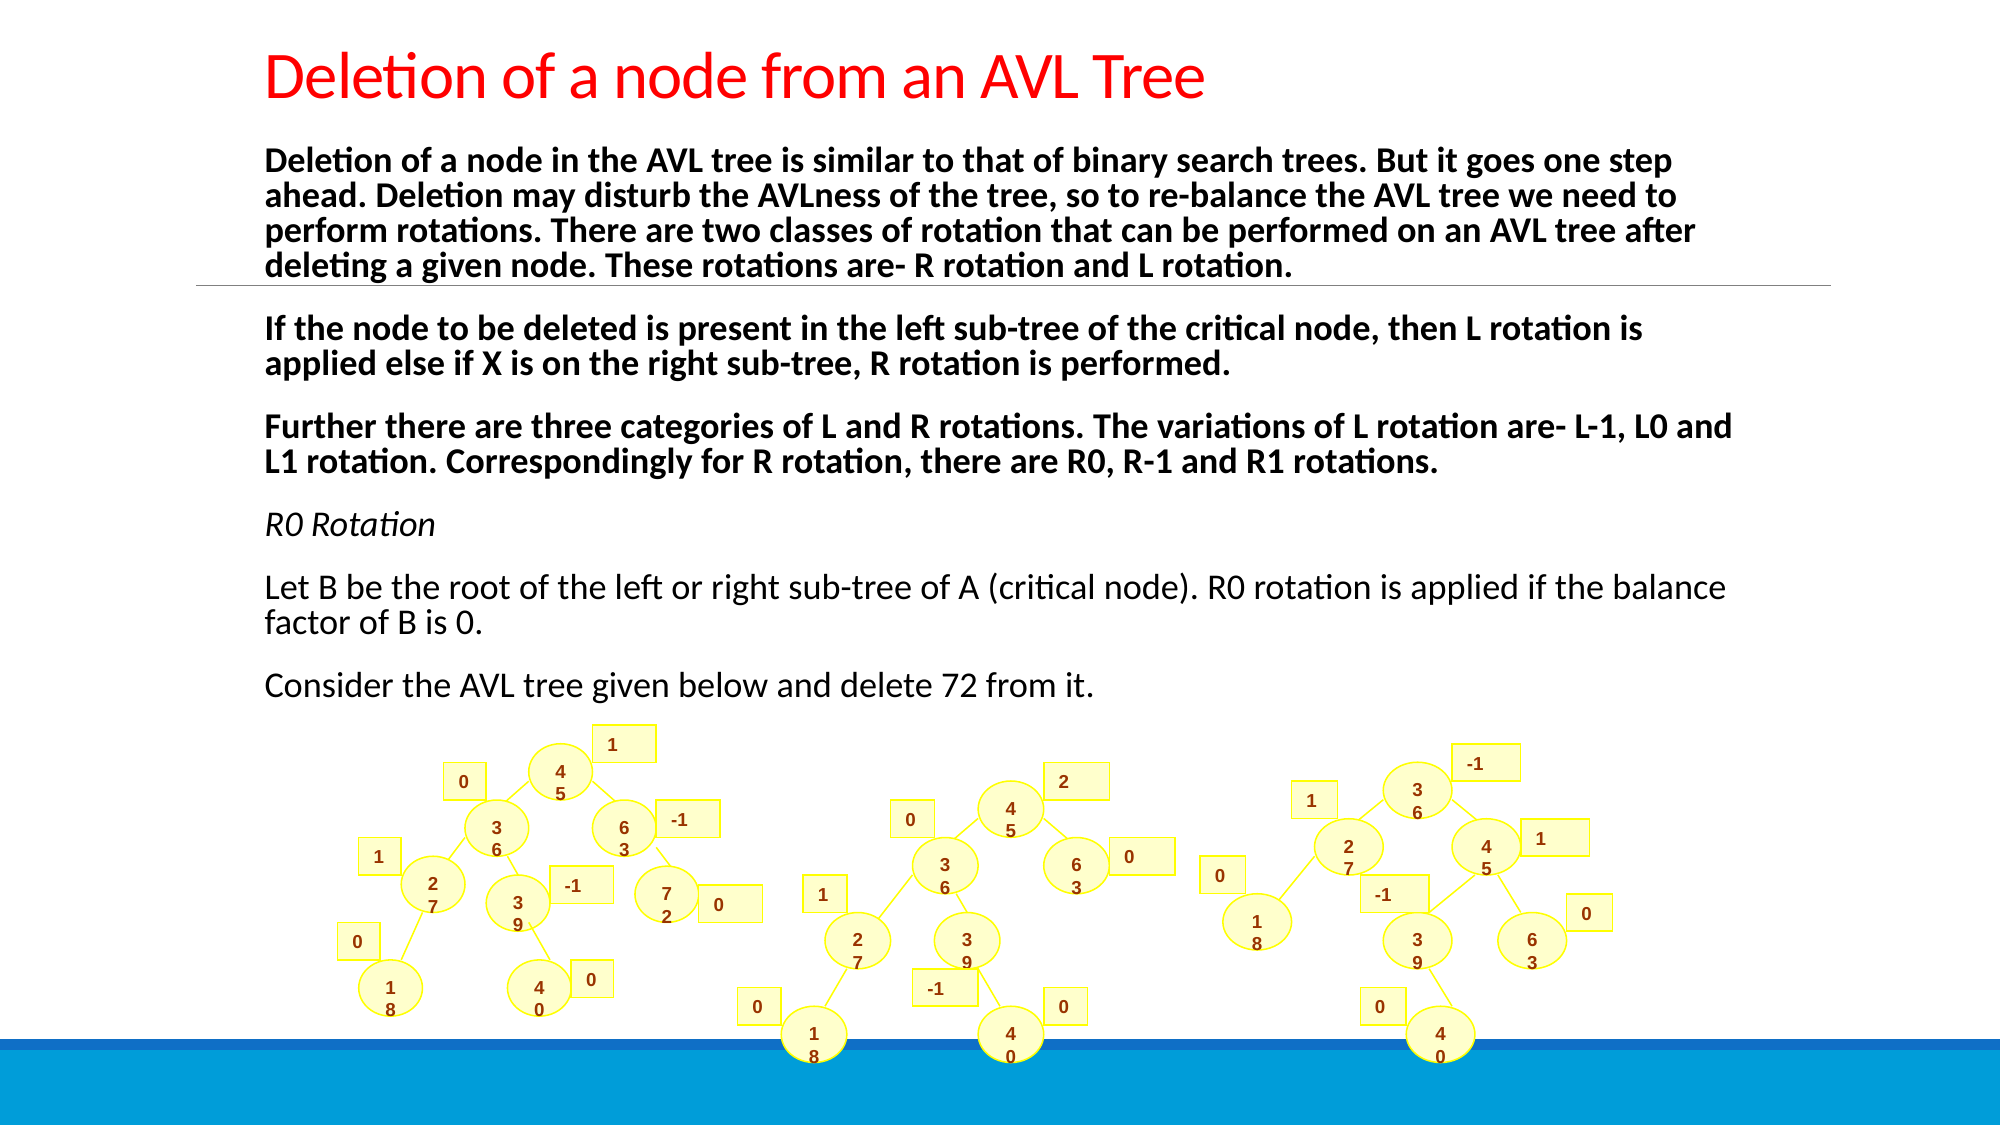

# Deletion of a node from an AVL Tree
Deletion of a node in the AVL tree is similar to that of binary search trees. But it goes one step ahead. Deletion may disturb the AVLness of the tree, so to re-balance the AVL tree we need to perform rotations. There are two classes of rotation that can be performed on an AVL tree after deleting a given node. These rotations are- R rotation and L rotation.
If the node to be deleted is present in the left sub-tree of the critical node, then L rotation is applied else if X is on the right sub-tree, R rotation is performed.
Further there are three categories of L and R rotations. The variations of L rotation are- L-1, L0 and L1 rotation. Correspondingly for R rotation, there are R0, R-1 and R1 rotations.
R0 Rotation
Let B be the root of the left or right sub-tree of A (critical node). R0 rotation is applied if the balance factor of B is 0.
Consider the AVL tree given below and delete 72 from it.

1
45
0

36
63
-1
1

27

-1
72
39
0

0

18
40
0
-1
36
1

27
45
1
0

-1

18
0
39
63

0
40
2
45
0

36
63
0
1

27
39

-1

0
0
18
40